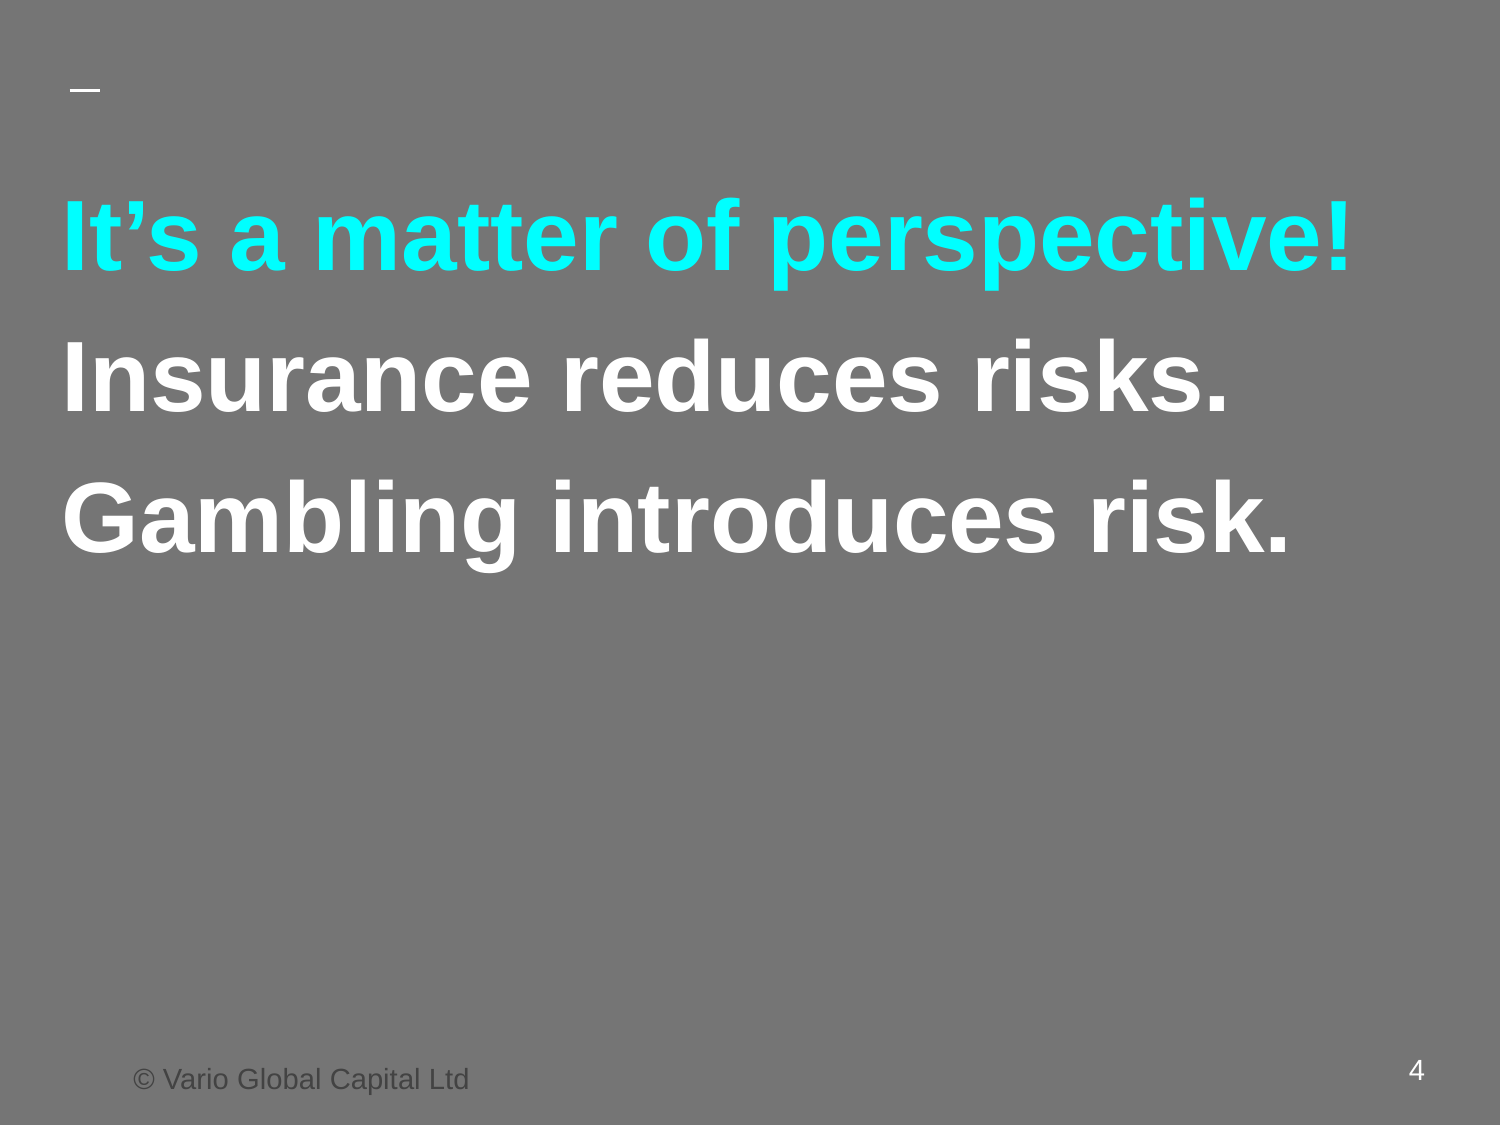

# It’s a matter of perspective!
Insurance reduces risks.
Gambling introduces risk.

4